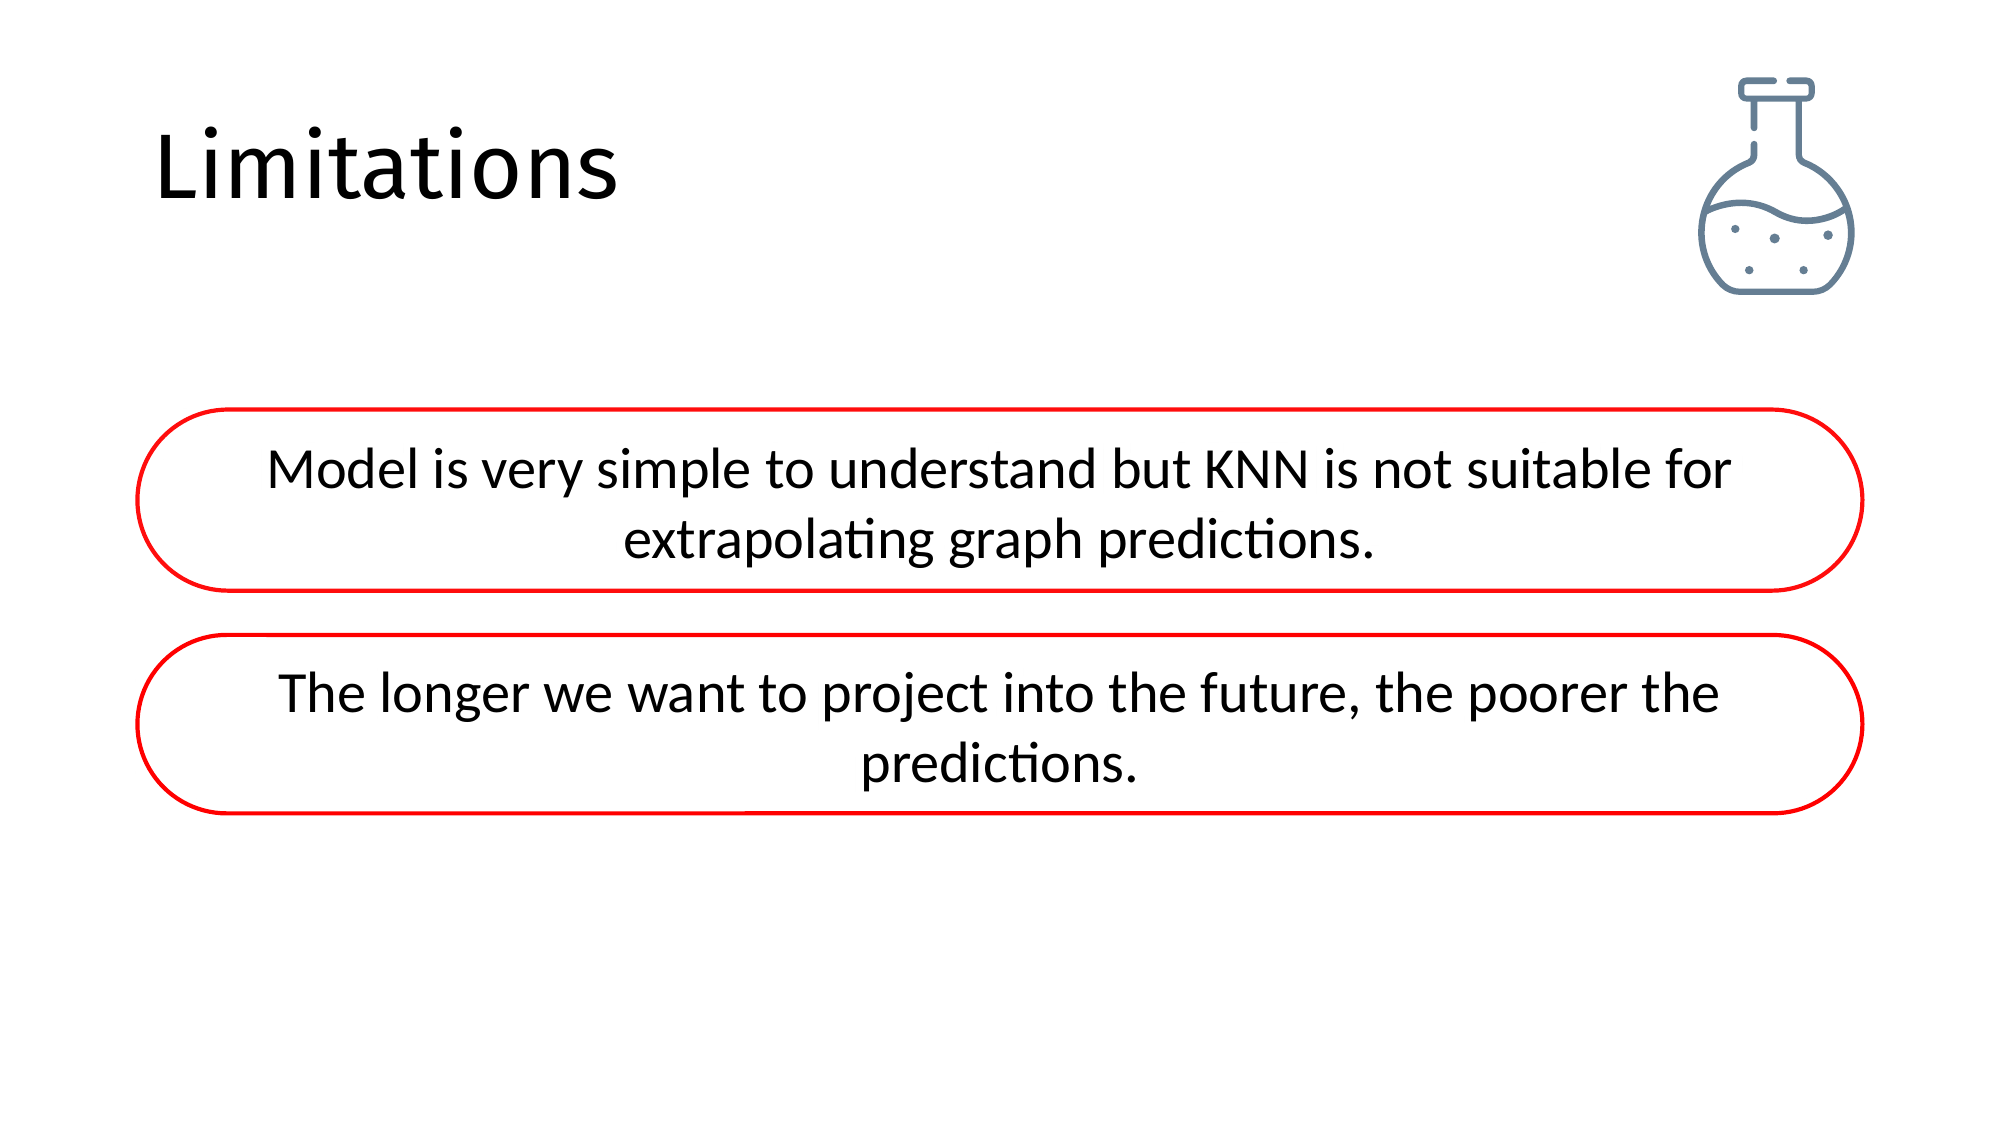

# Limitations

Model is very simple to understand but KNN is not suitable for extrapolating graph predictions.
The longer we want to project into the future, the poorer the predictions.